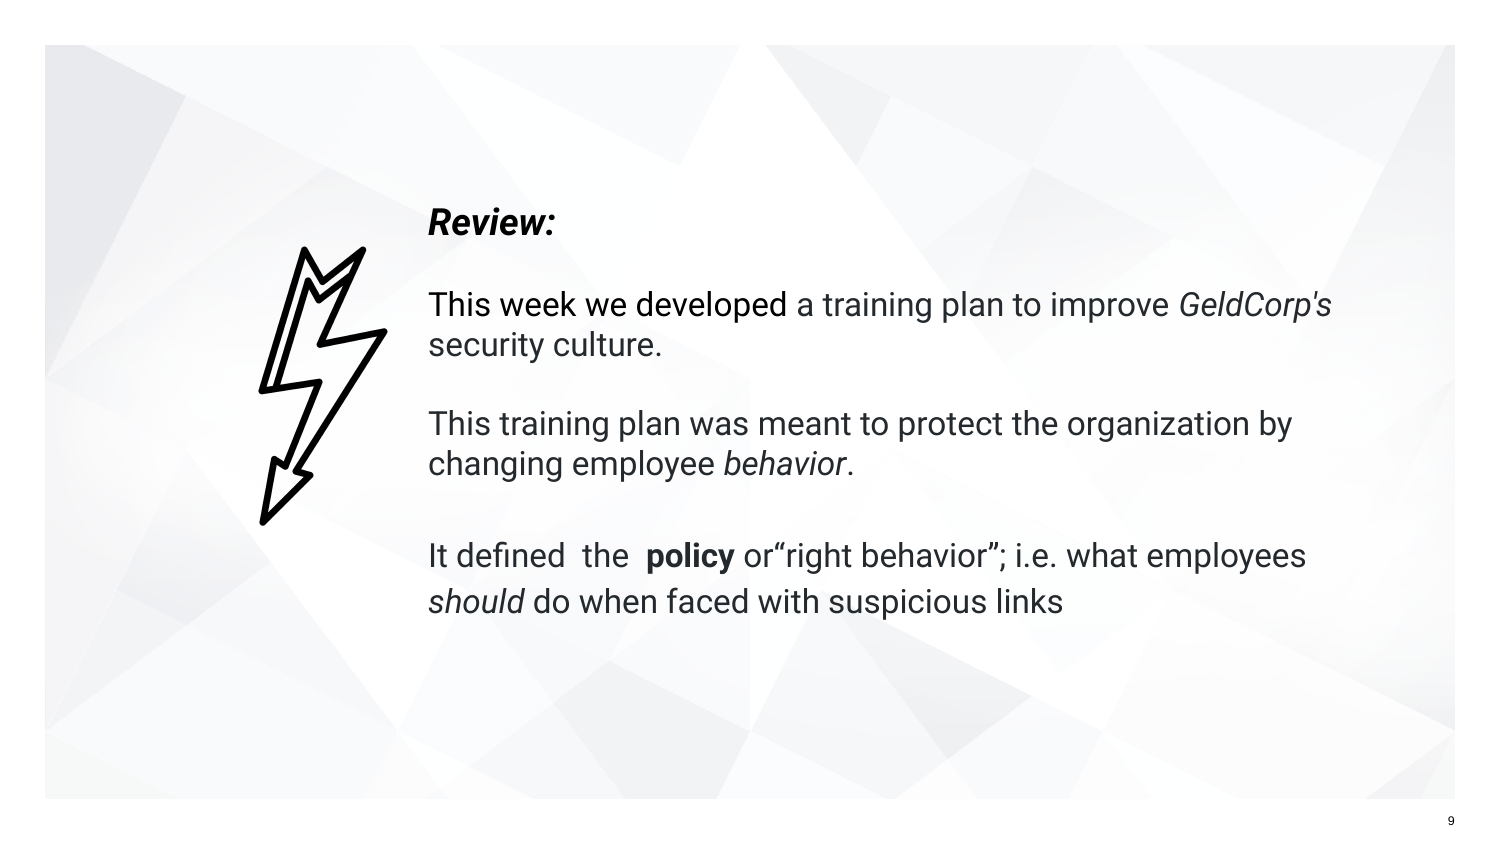

# Review: This week we developed a training plan to improve GeldCorp's security culture.

This training plan was meant to protect the organization by changing employee behavior.

It defined  the  policy or“right behavior”; i.e. what employees should do when faced with suspicious links

9